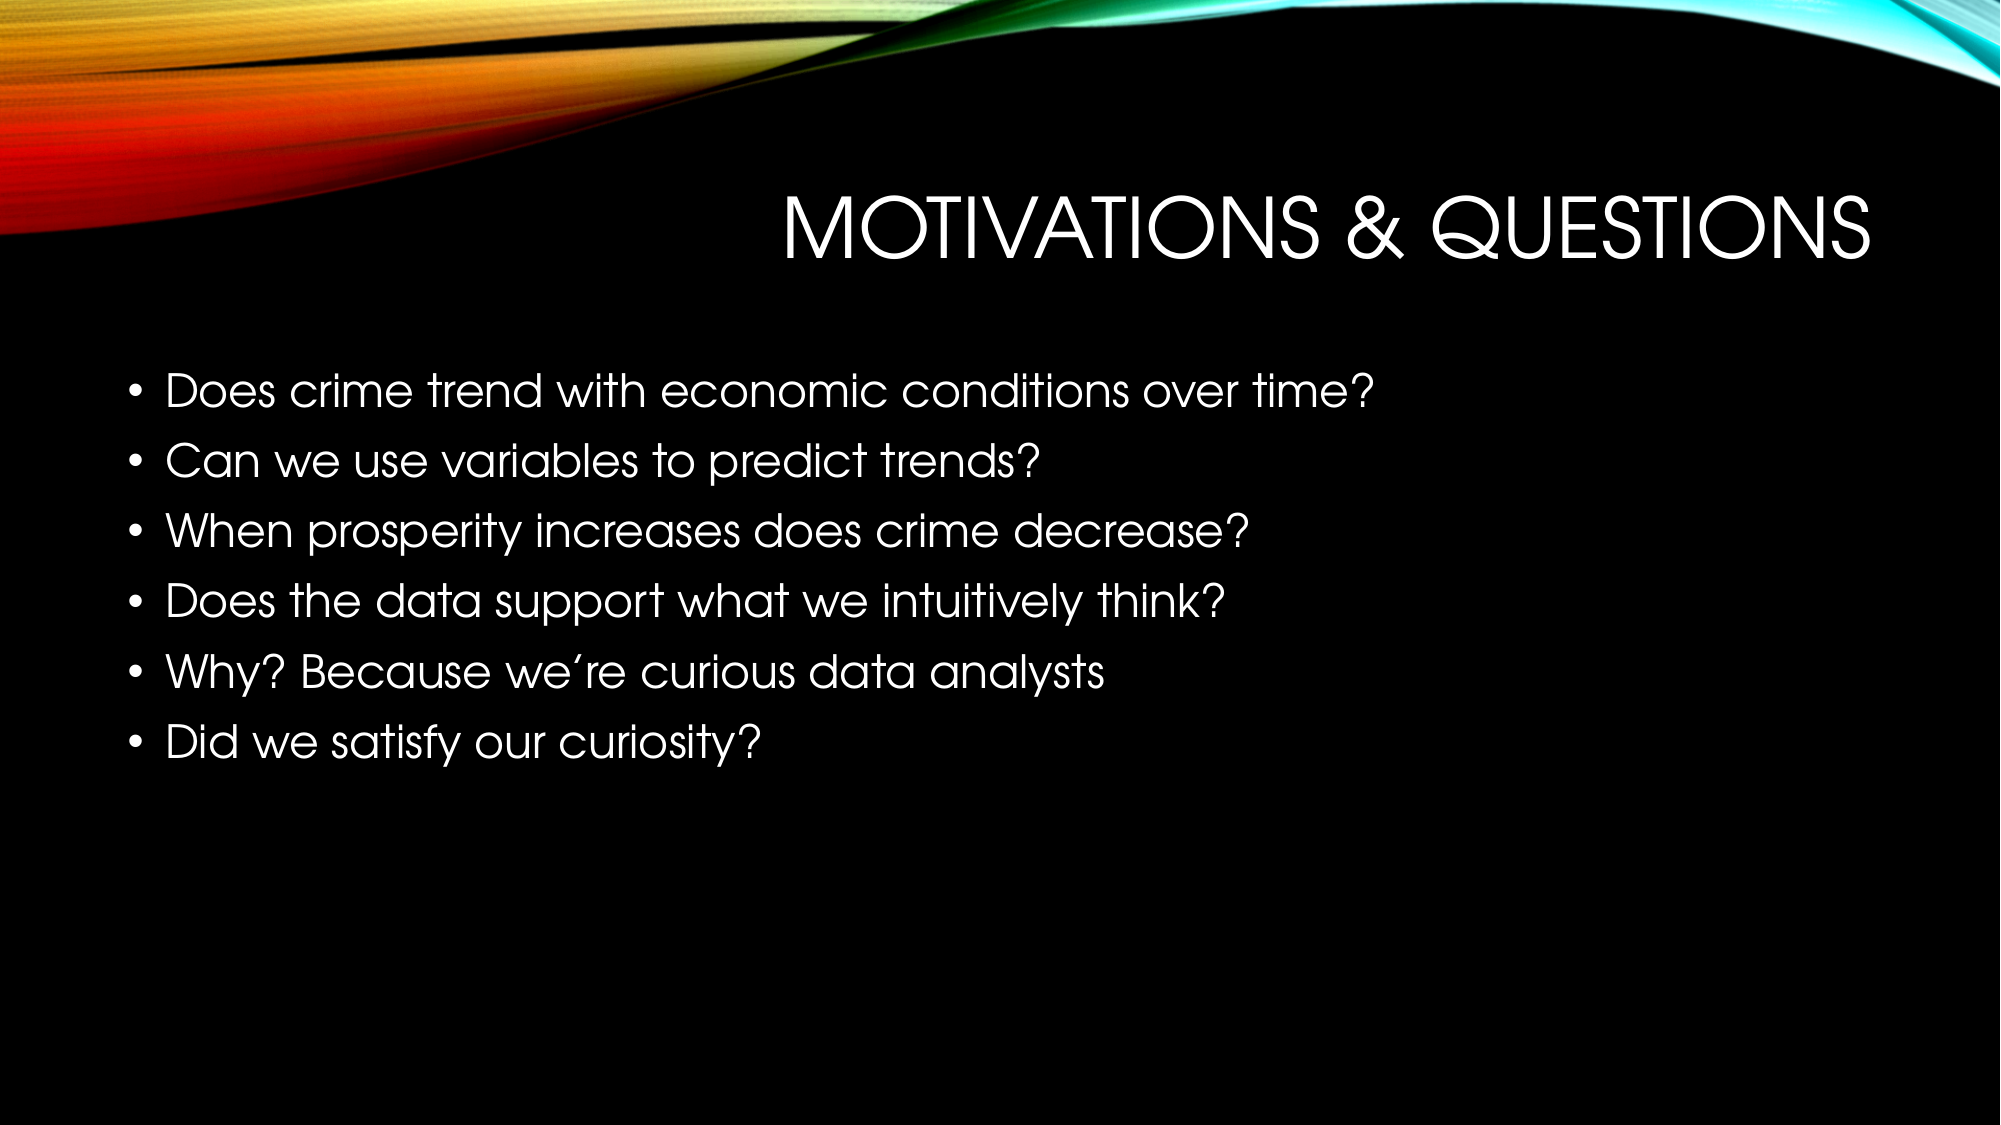

# Motivations & questions
Does crime trend with economic conditions over time?
Can we use variables to predict trends?
When prosperity increases does crime decrease?
Does the data support what we intuitively think?
Why? Because we’re curious data analysts
Did we satisfy our curiosity?